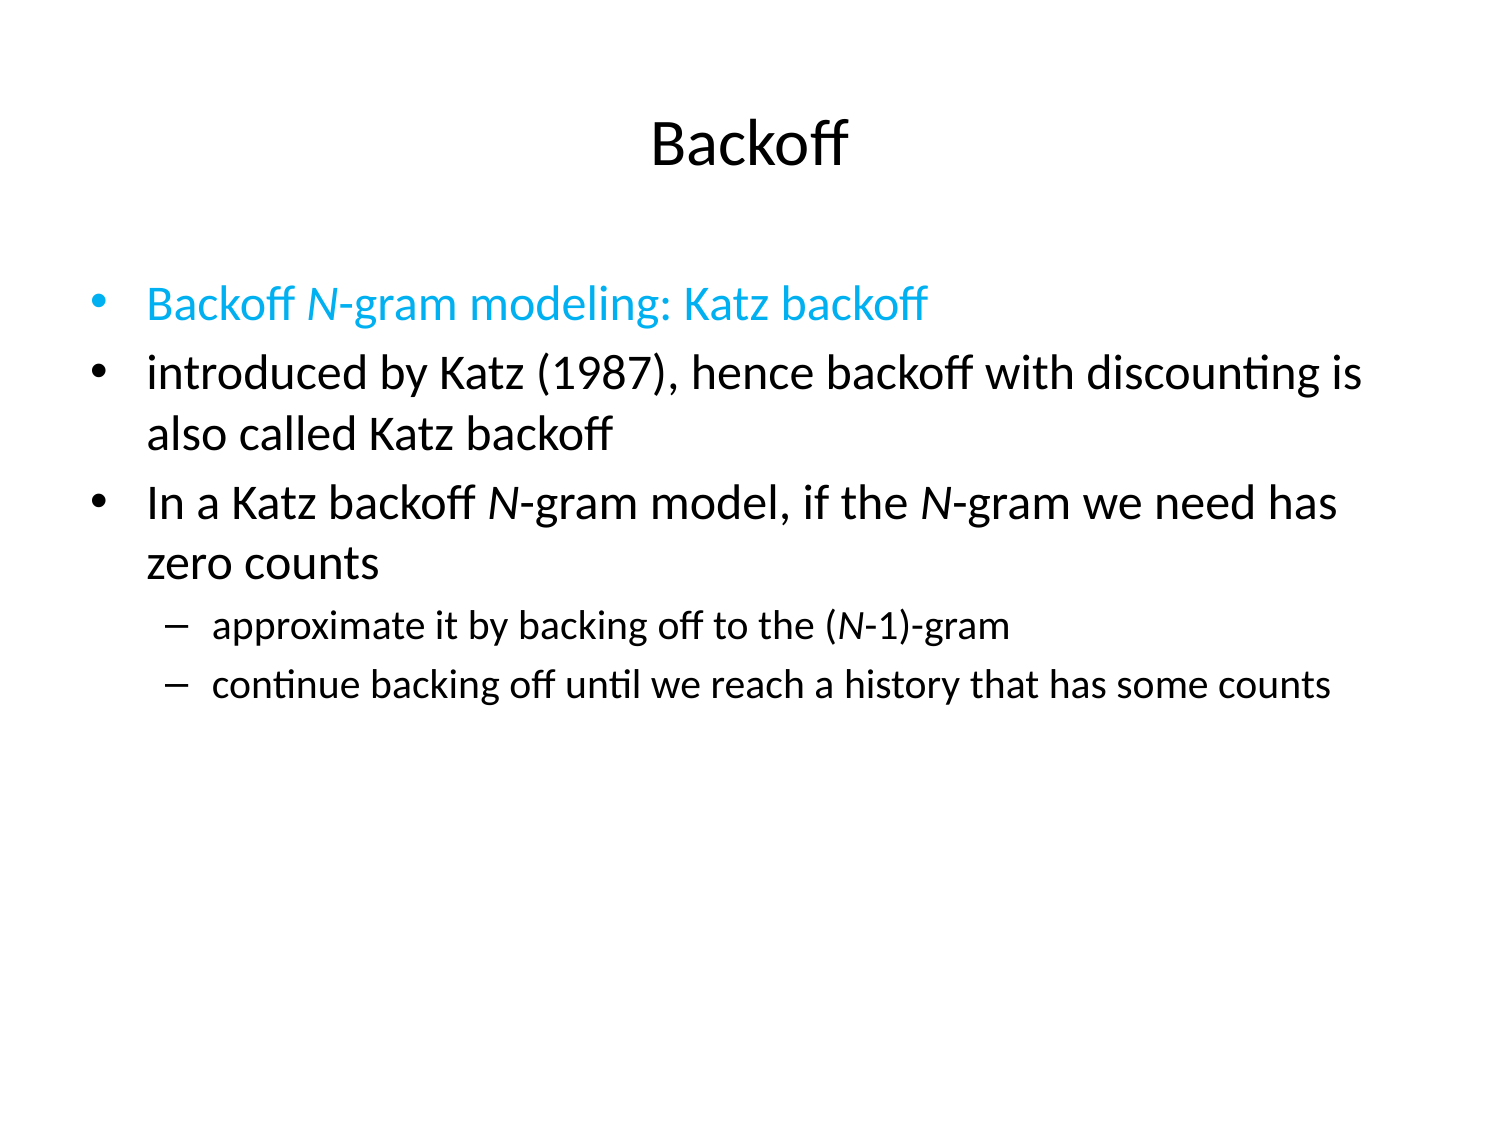

# Backoff
Backoff N-gram modeling: Katz backoff
introduced by Katz (1987), hence backoff with discounting is also called Katz backoff
In a Katz backoff N-gram model, if the N-gram we need has zero counts
approximate it by backing off to the (N-1)-gram
continue backing off until we reach a history that has some counts